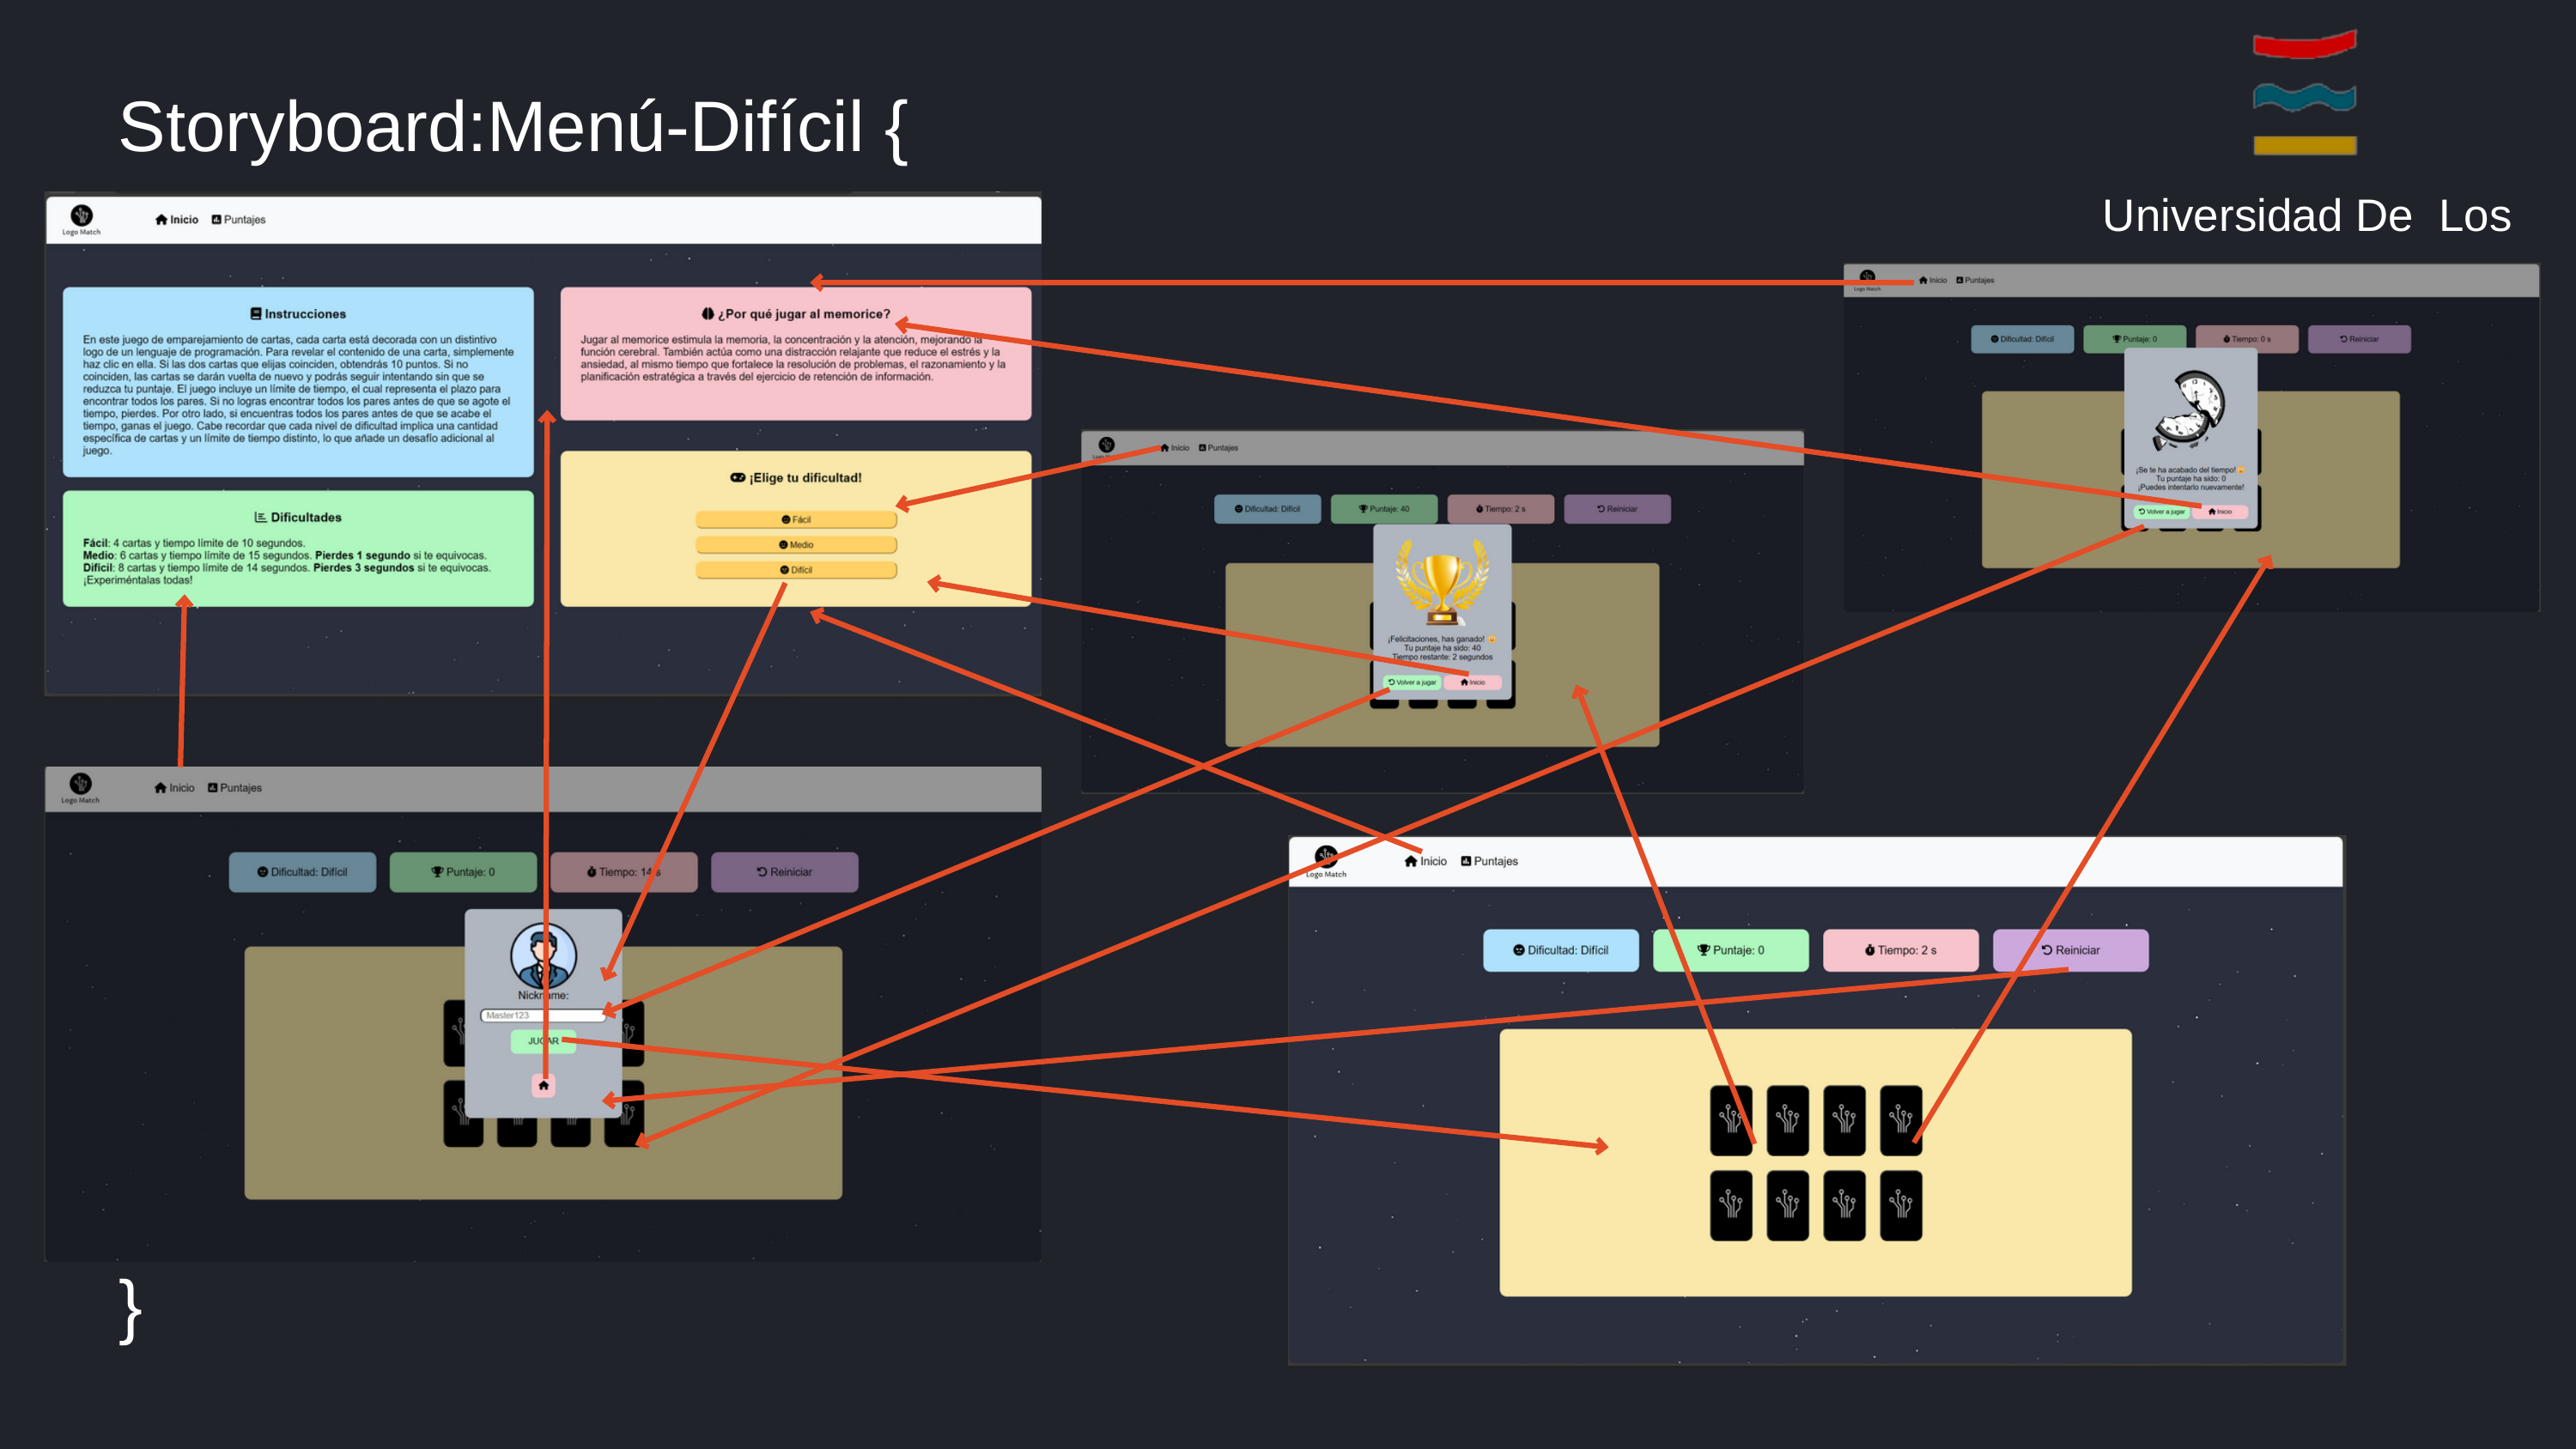

Universidad De  Los Lagos
Storyboard:Menú-Difícil {

}